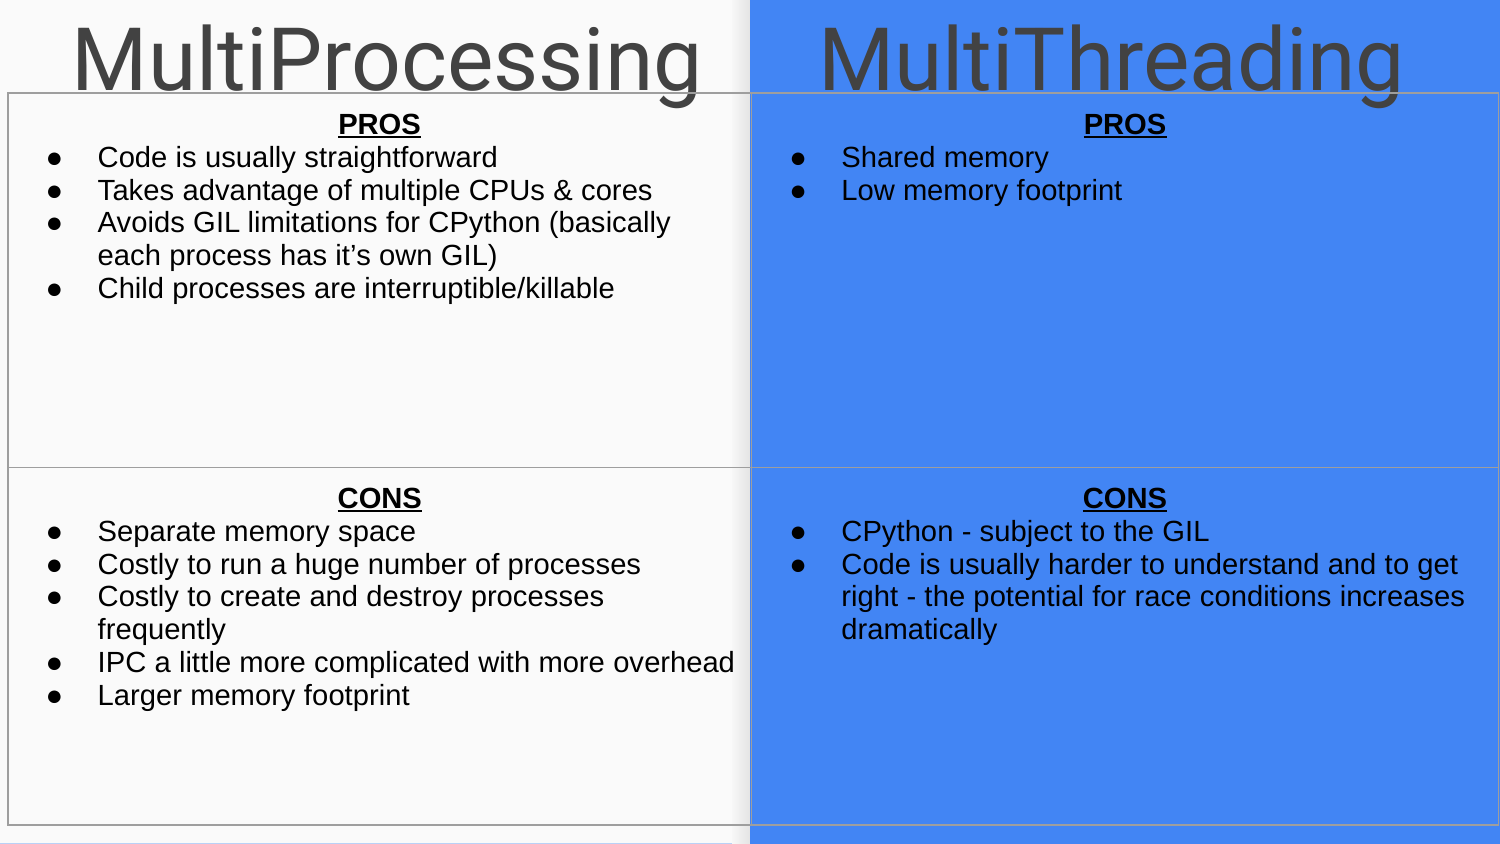

# MultiProcessing
MultiThreading
| PROS Code is usually straightforward Takes advantage of multiple CPUs & cores Avoids GIL limitations for CPython (basically each process has it’s own GIL) Child processes are interruptible/killable | PROS Shared memory Low memory footprint |
| --- | --- |
| CONS Separate memory space Costly to run a huge number of processes Costly to create and destroy processes frequently IPC a little more complicated with more overhead Larger memory footprint | CONS CPython - subject to the GIL Code is usually harder to understand and to get right - the potential for race conditions increases dramatically |